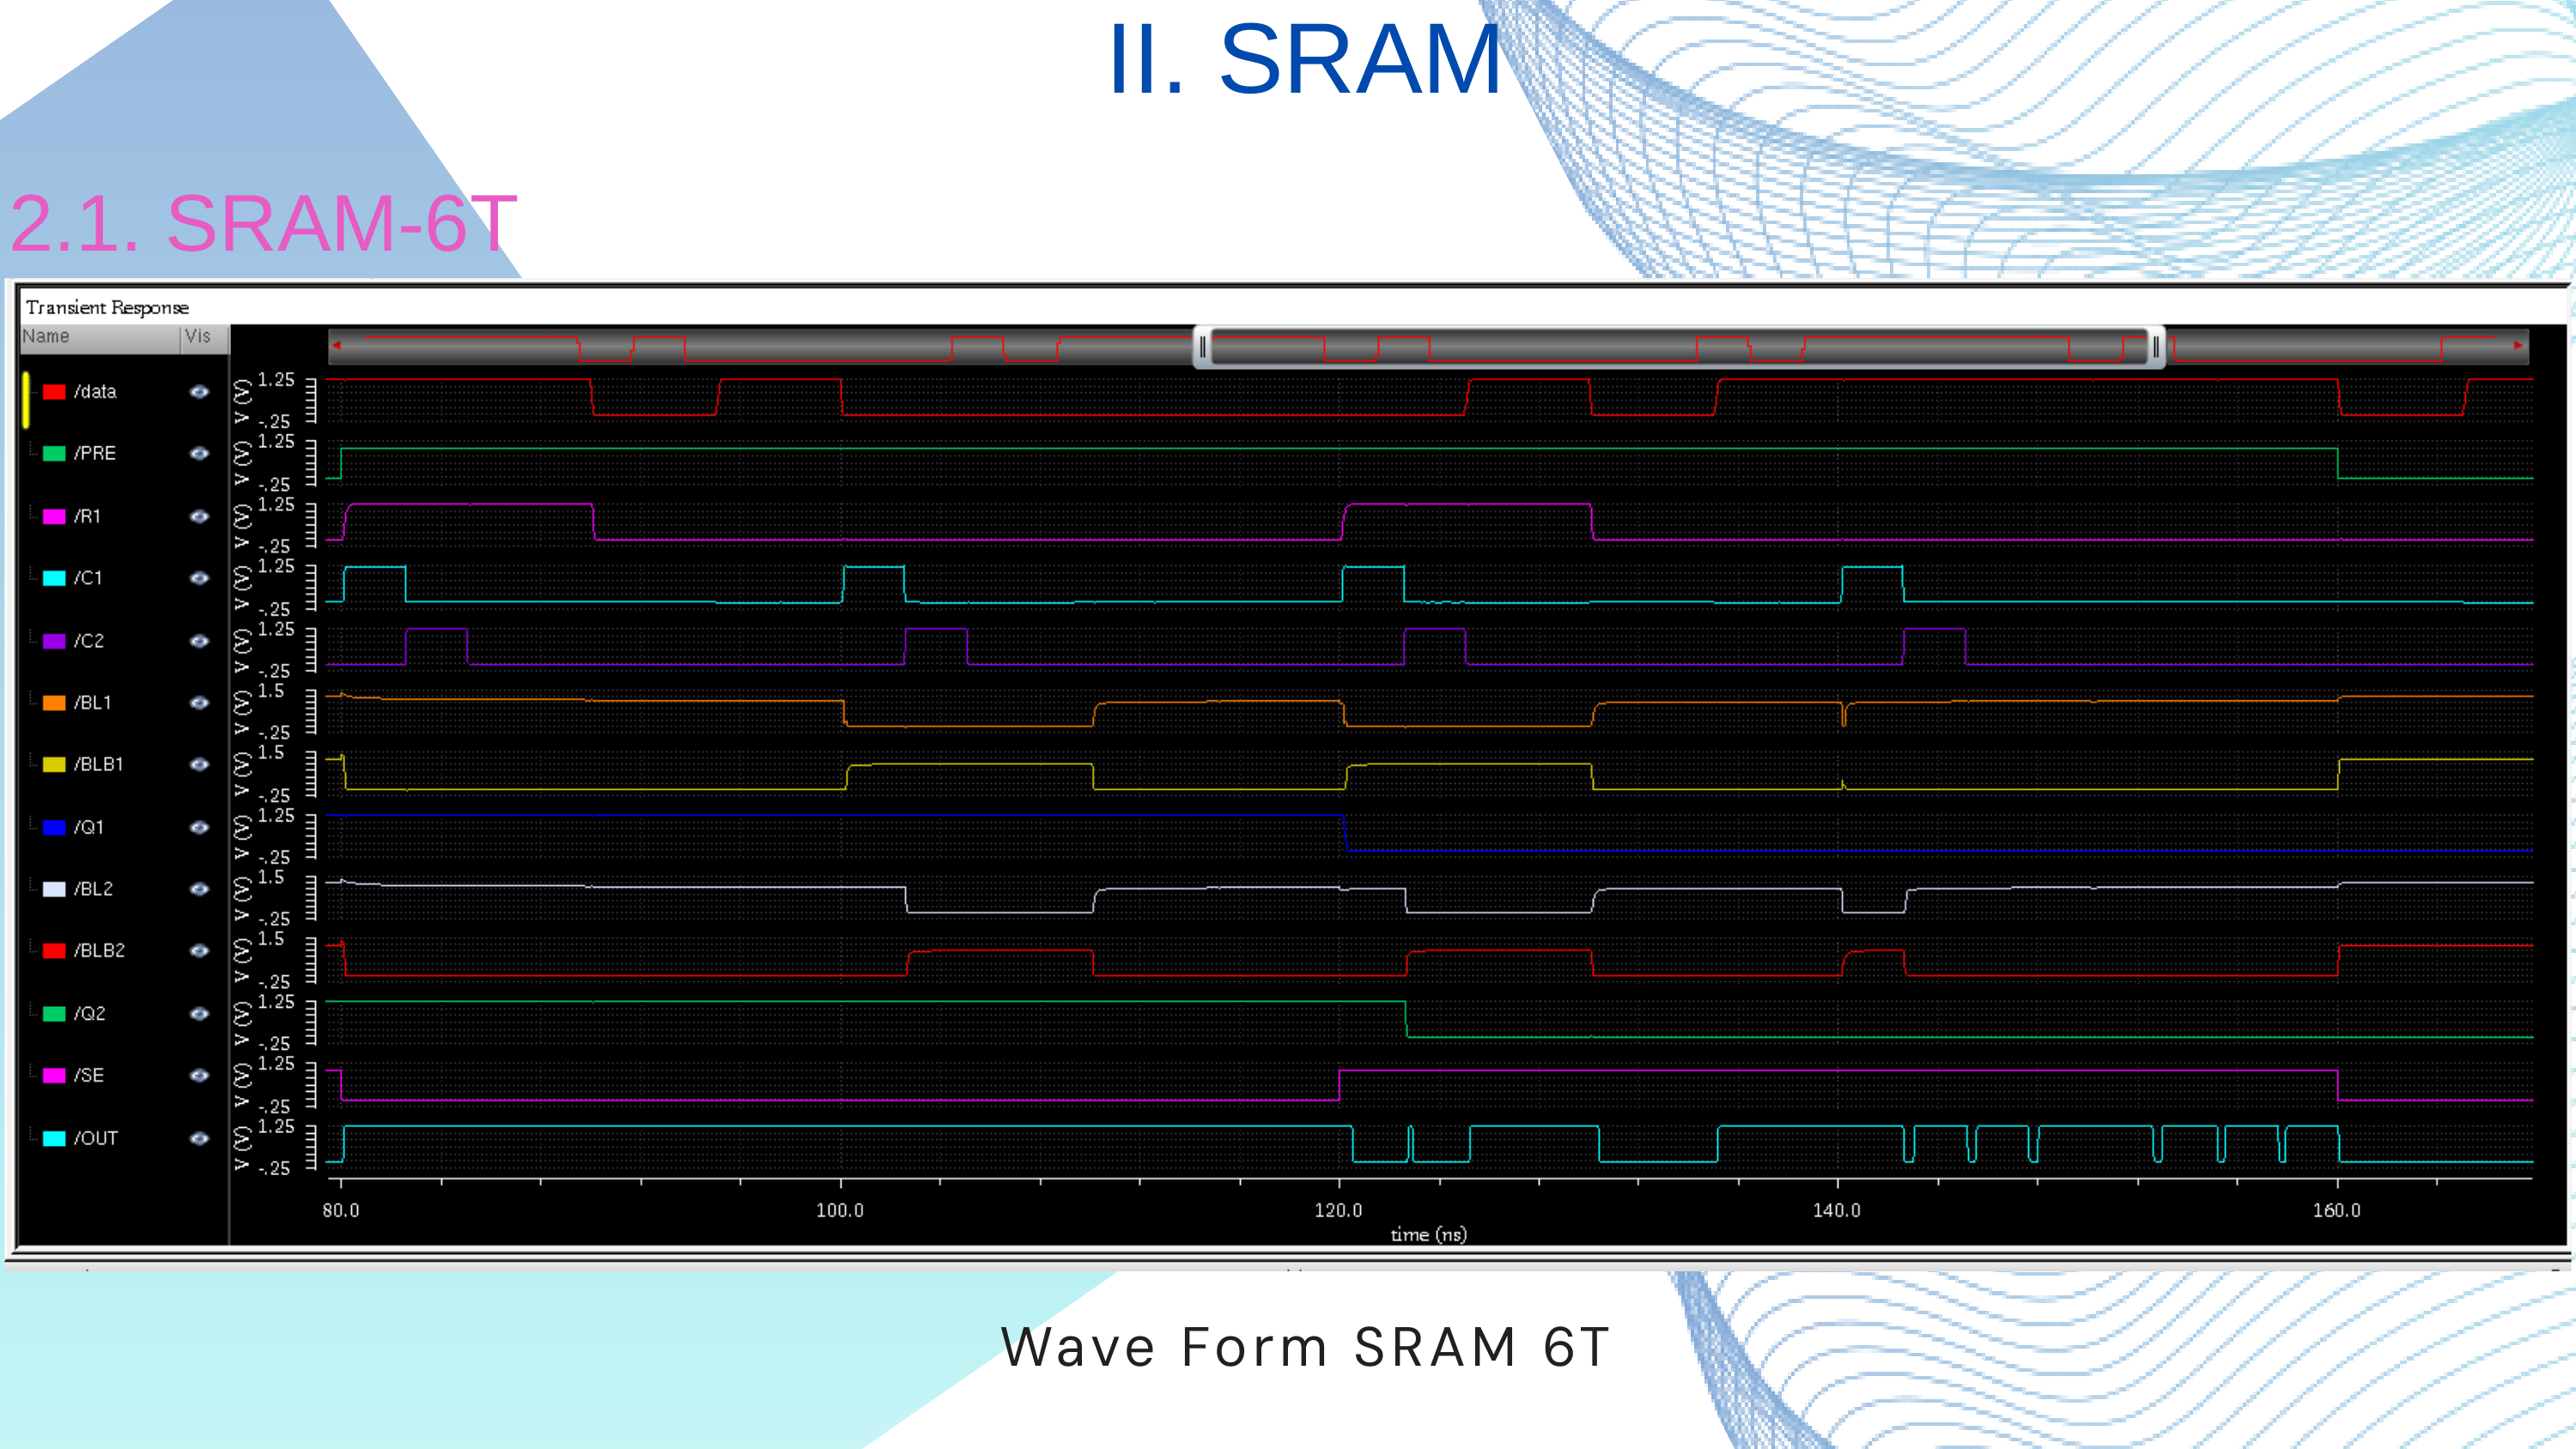

II. SRAM
2.1. SRAM-6T

Wave Form SRAM 6T